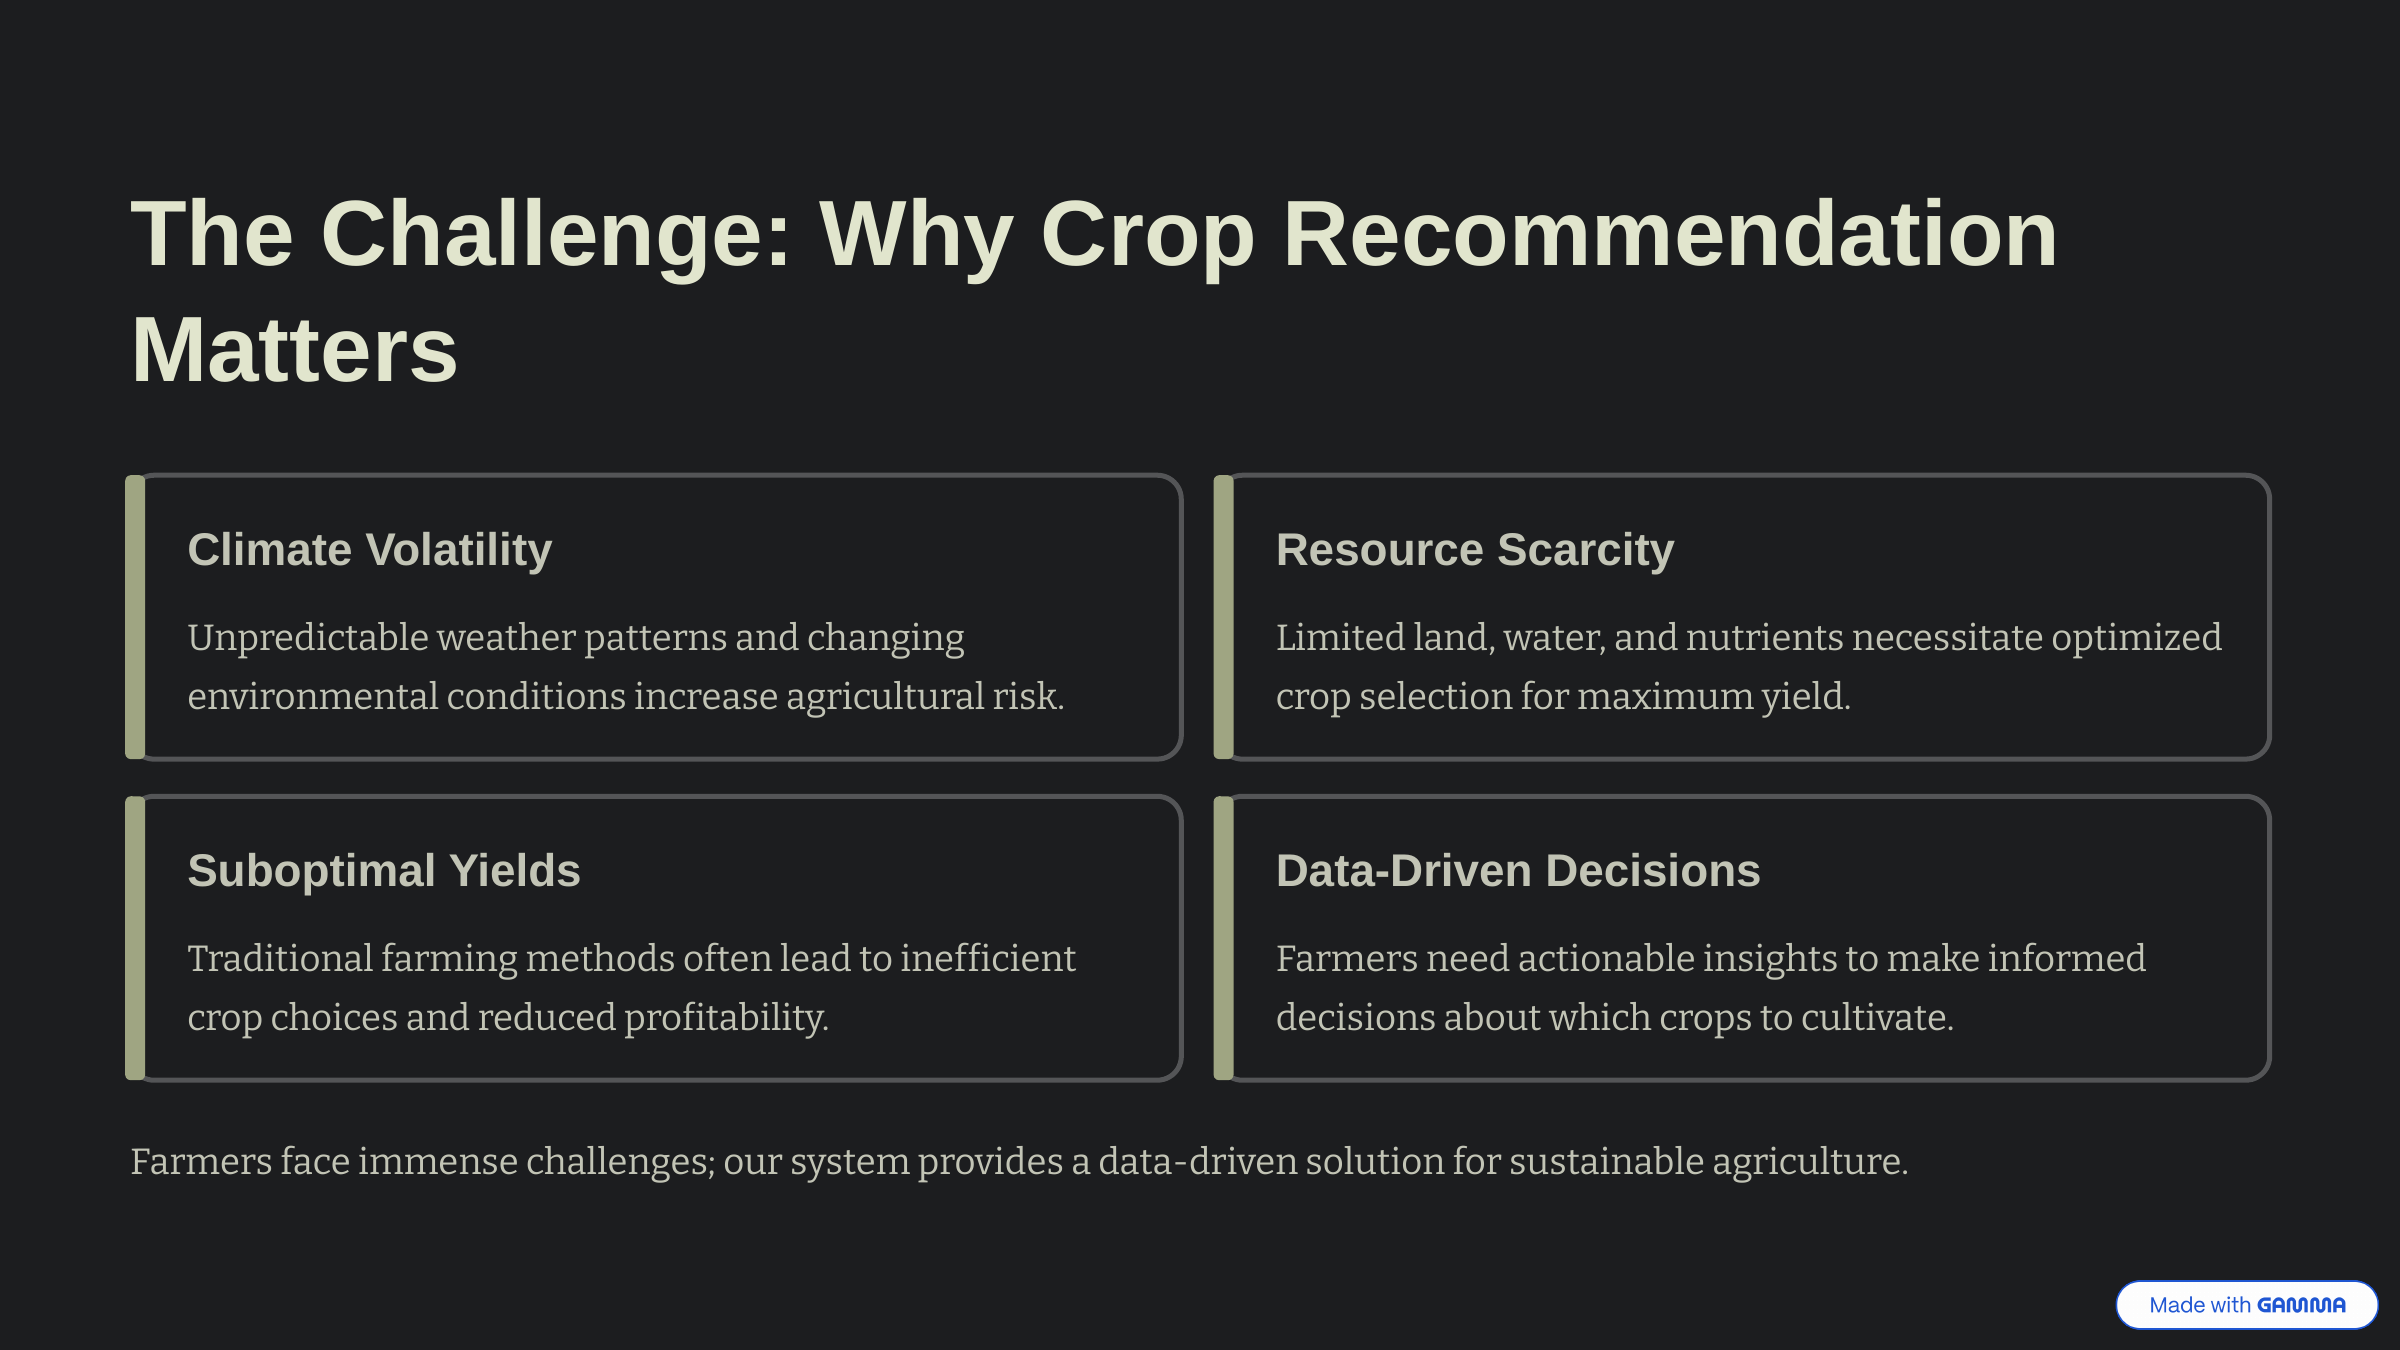

The Challenge: Why Crop Recommendation Matters

Climate Volatility
Resource Scarcity
Unpredictable weather patterns and changing environmental conditions increase agricultural risk.
Limited land, water, and nutrients necessitate optimized crop selection for maximum yield.

Suboptimal Yields
Data-Driven Decisions
Traditional farming methods often lead to inefficient crop choices and reduced profitability.
Farmers need actionable insights to make informed decisions about which crops to cultivate.
Farmers face immense challenges; our system provides a data-driven solution for sustainable agriculture.